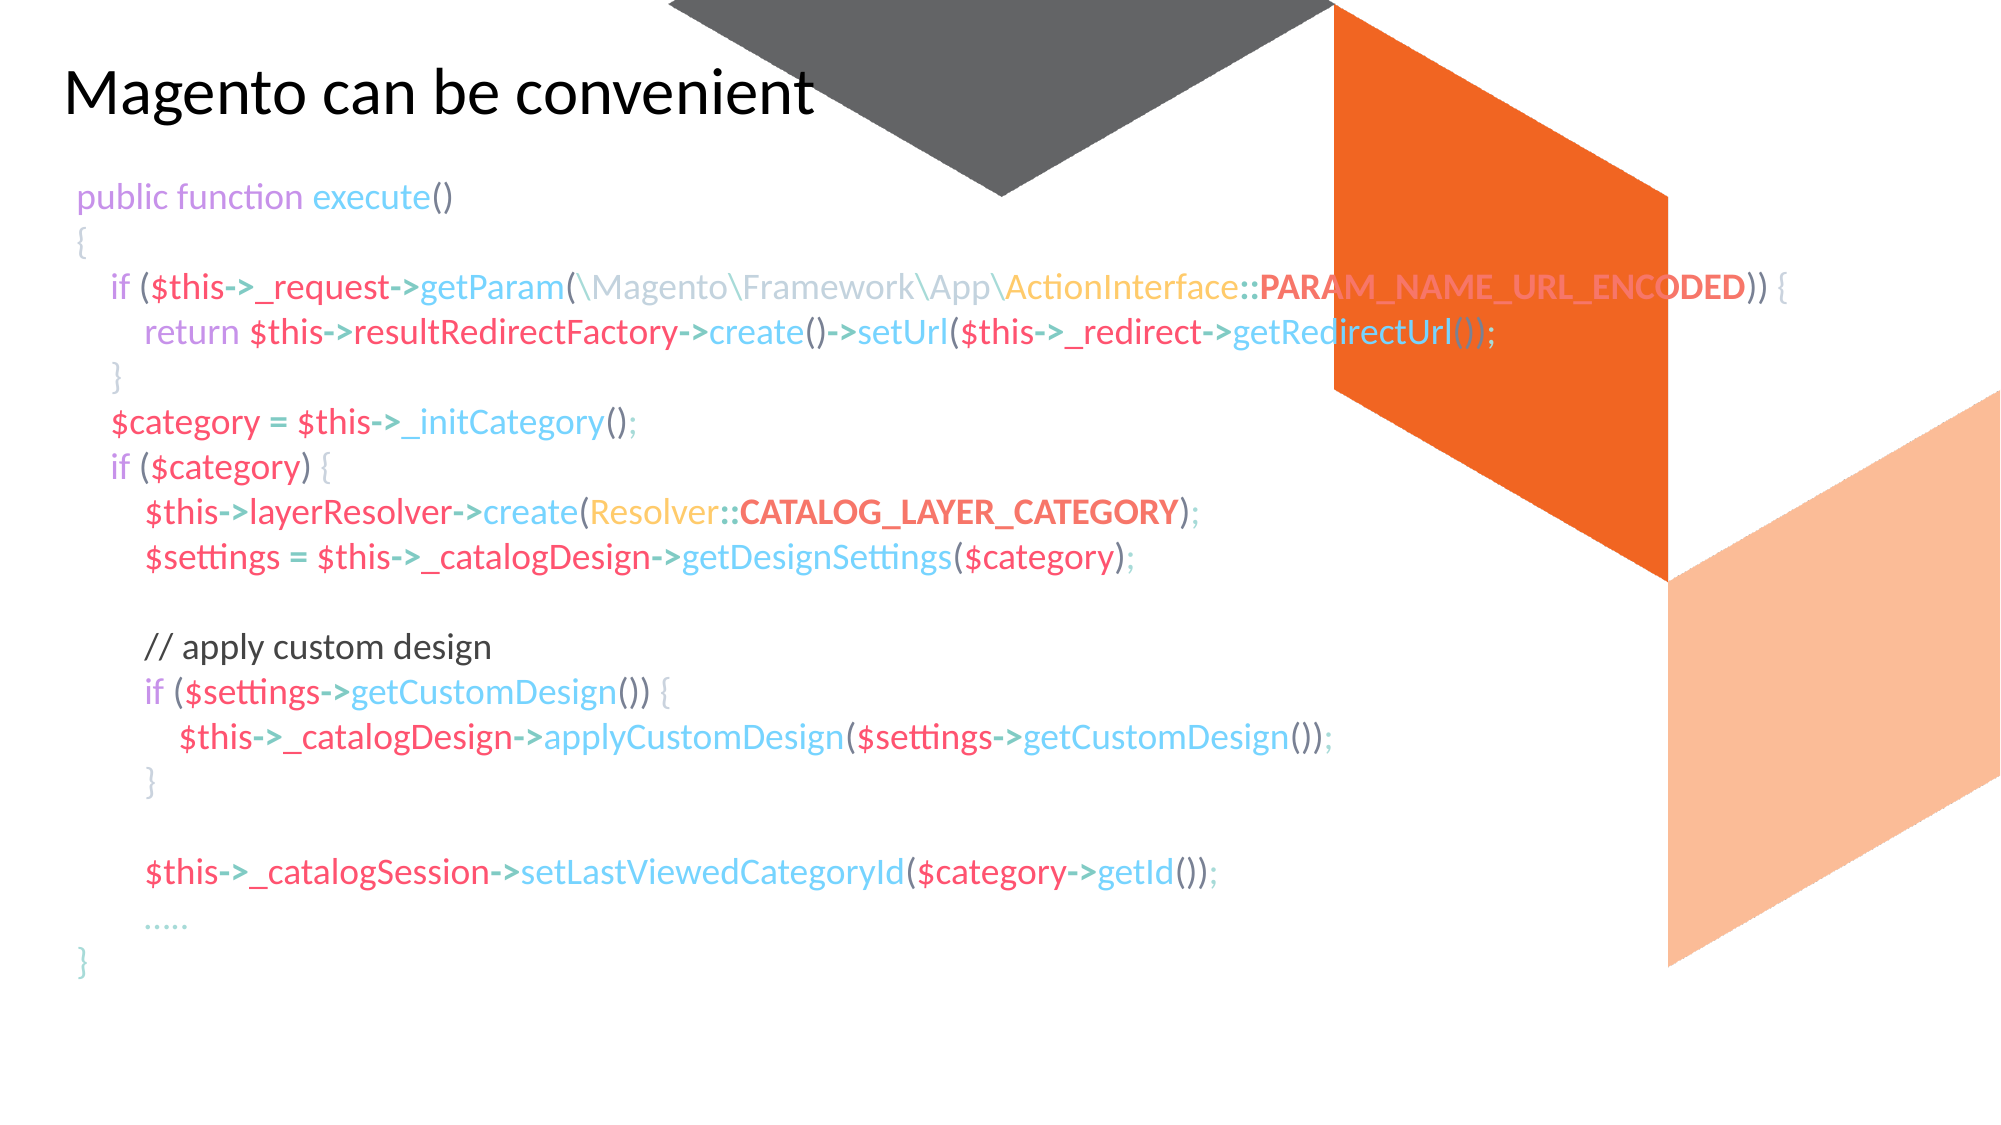

Magento can be convenient
public function execute()
{
    if ($this->_request->getParam(\Magento\Framework\App\ActionInterface::PARAM_NAME_URL_ENCODED)) {
        return $this->resultRedirectFactory->create()->setUrl($this->_redirect->getRedirectUrl());
    }
    $category = $this->_initCategory();
    if ($category) {
        $this->layerResolver->create(Resolver::CATALOG_LAYER_CATEGORY);
        $settings = $this->_catalogDesign->getDesignSettings($category);
        // apply custom design
        if ($settings->getCustomDesign()) {
            $this->_catalogDesign->applyCustomDesign($settings->getCustomDesign());
        }
        $this->_catalogSession->setLastViewedCategoryId($category->getId());
        …..
}